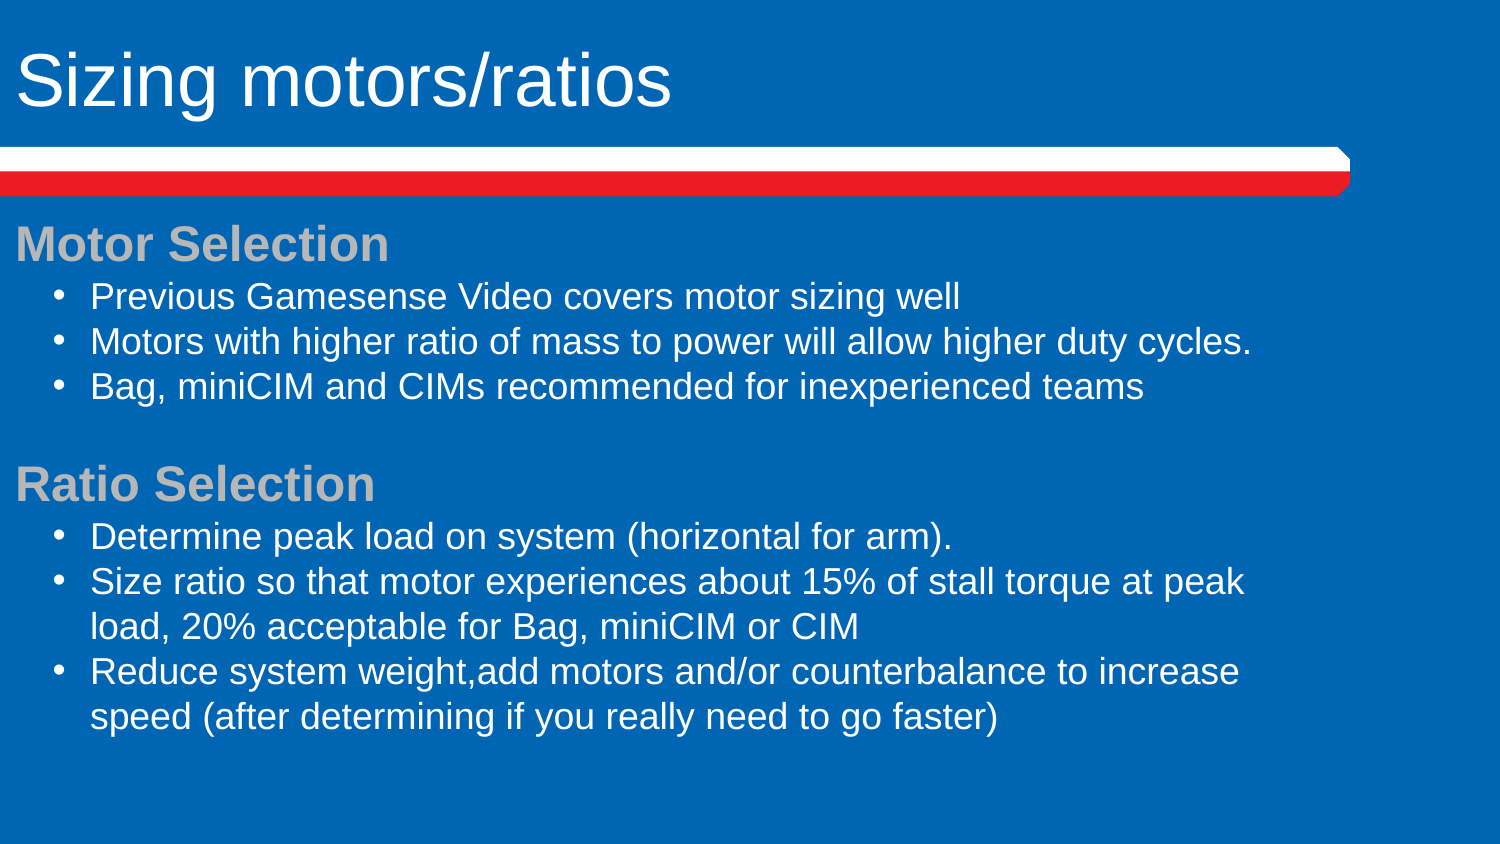

# Sizing motors/ratios
Motor Selection
Previous Gamesense Video covers motor sizing well
Motors with higher ratio of mass to power will allow higher duty cycles.
Bag, miniCIM and CIMs recommended for inexperienced teams

Ratio Selection
Determine peak load on system (horizontal for arm).
Size ratio so that motor experiences about 15% of stall torque at peak load, 20% acceptable for Bag, miniCIM or CIM
Reduce system weight,add motors and/or counterbalance to increase speed (after determining if you really need to go faster)